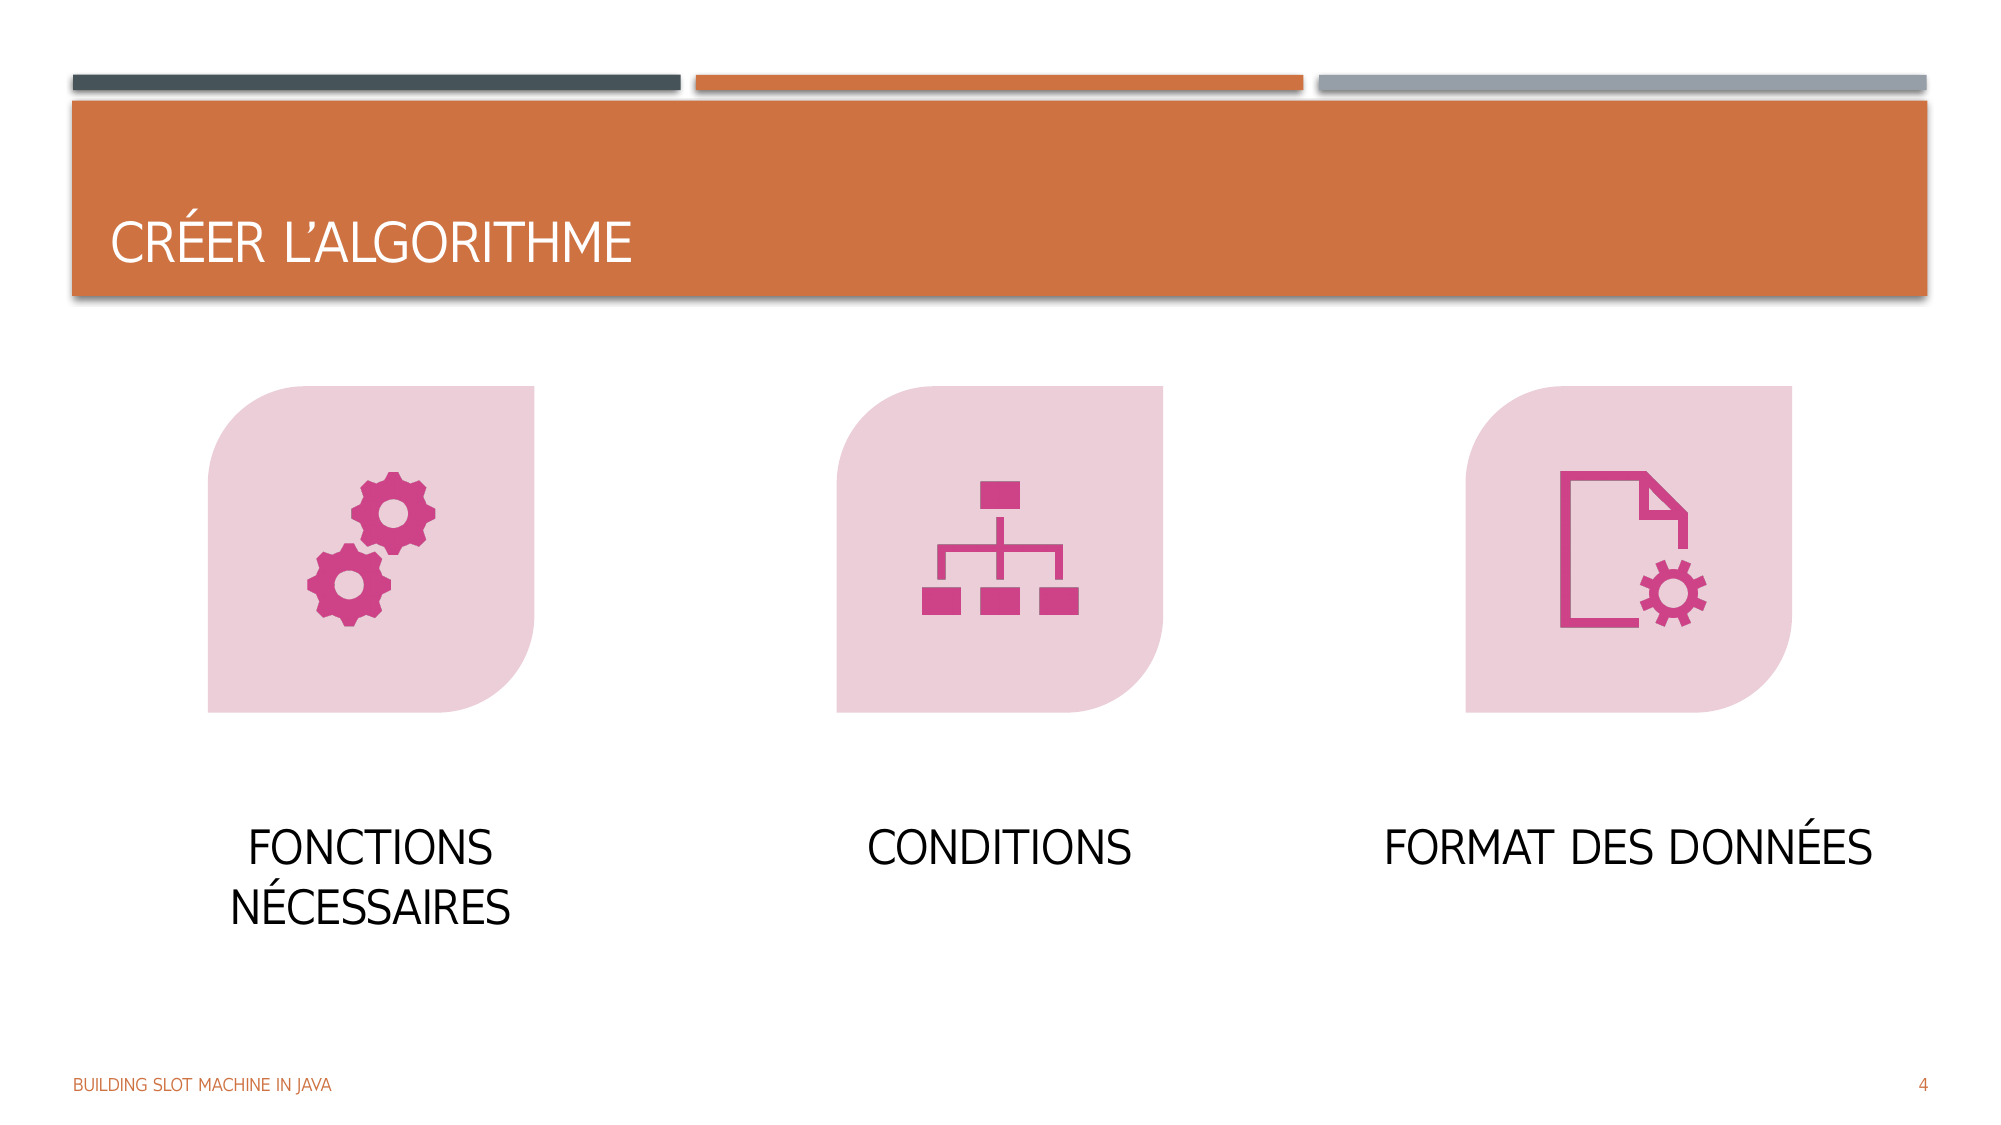

# Créer l’algorithme
Fonctions nécessaires
Conditions
Format des données
BUILDING SLOT MACHINE IN JAVA
4